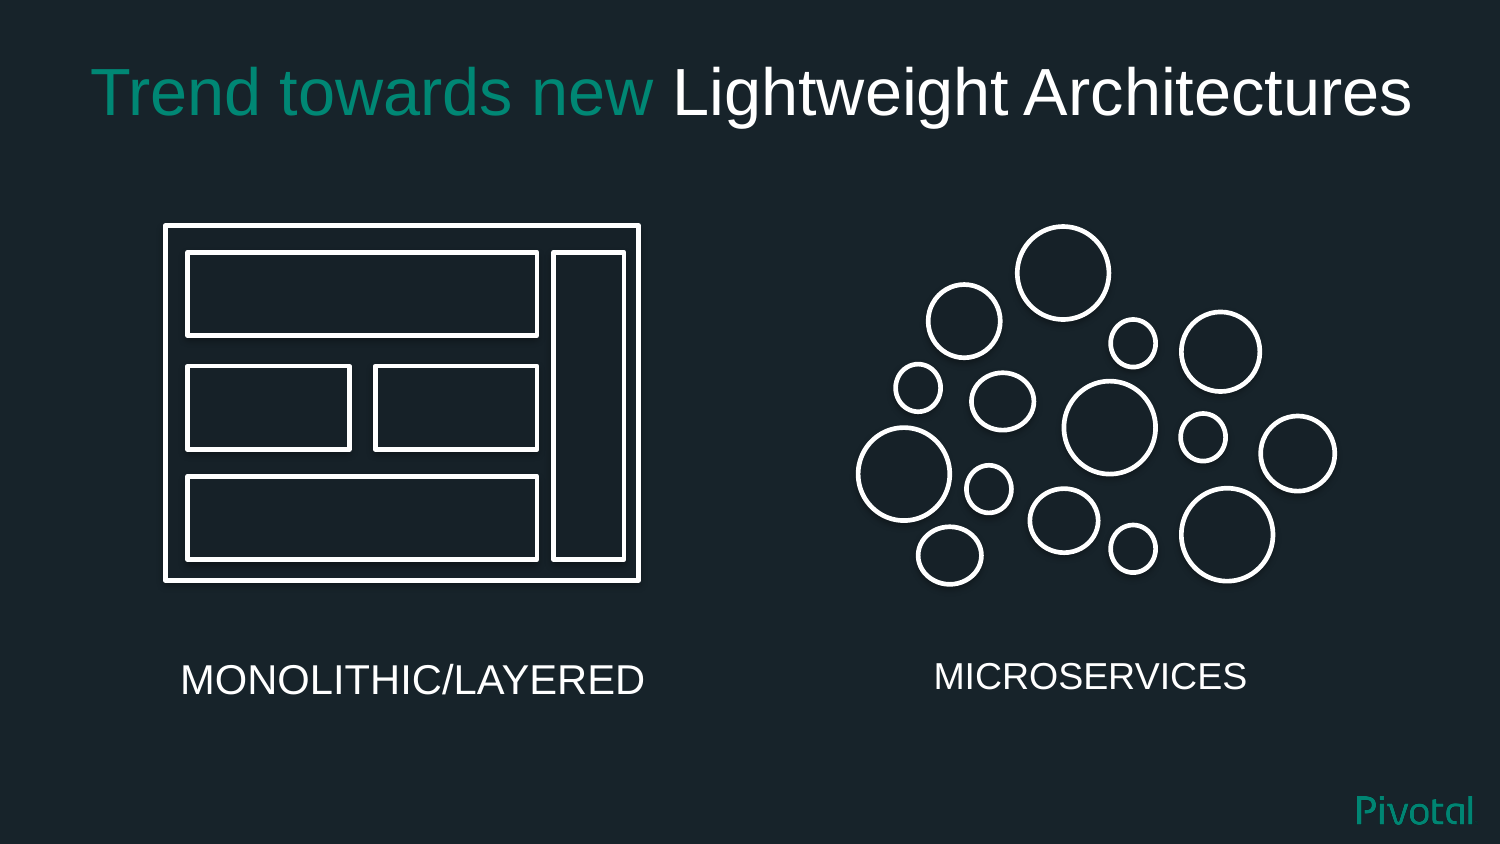

# Trend towards new Lightweight Architectures

MONOLITHIC/LAYERED
MICROSERVICES